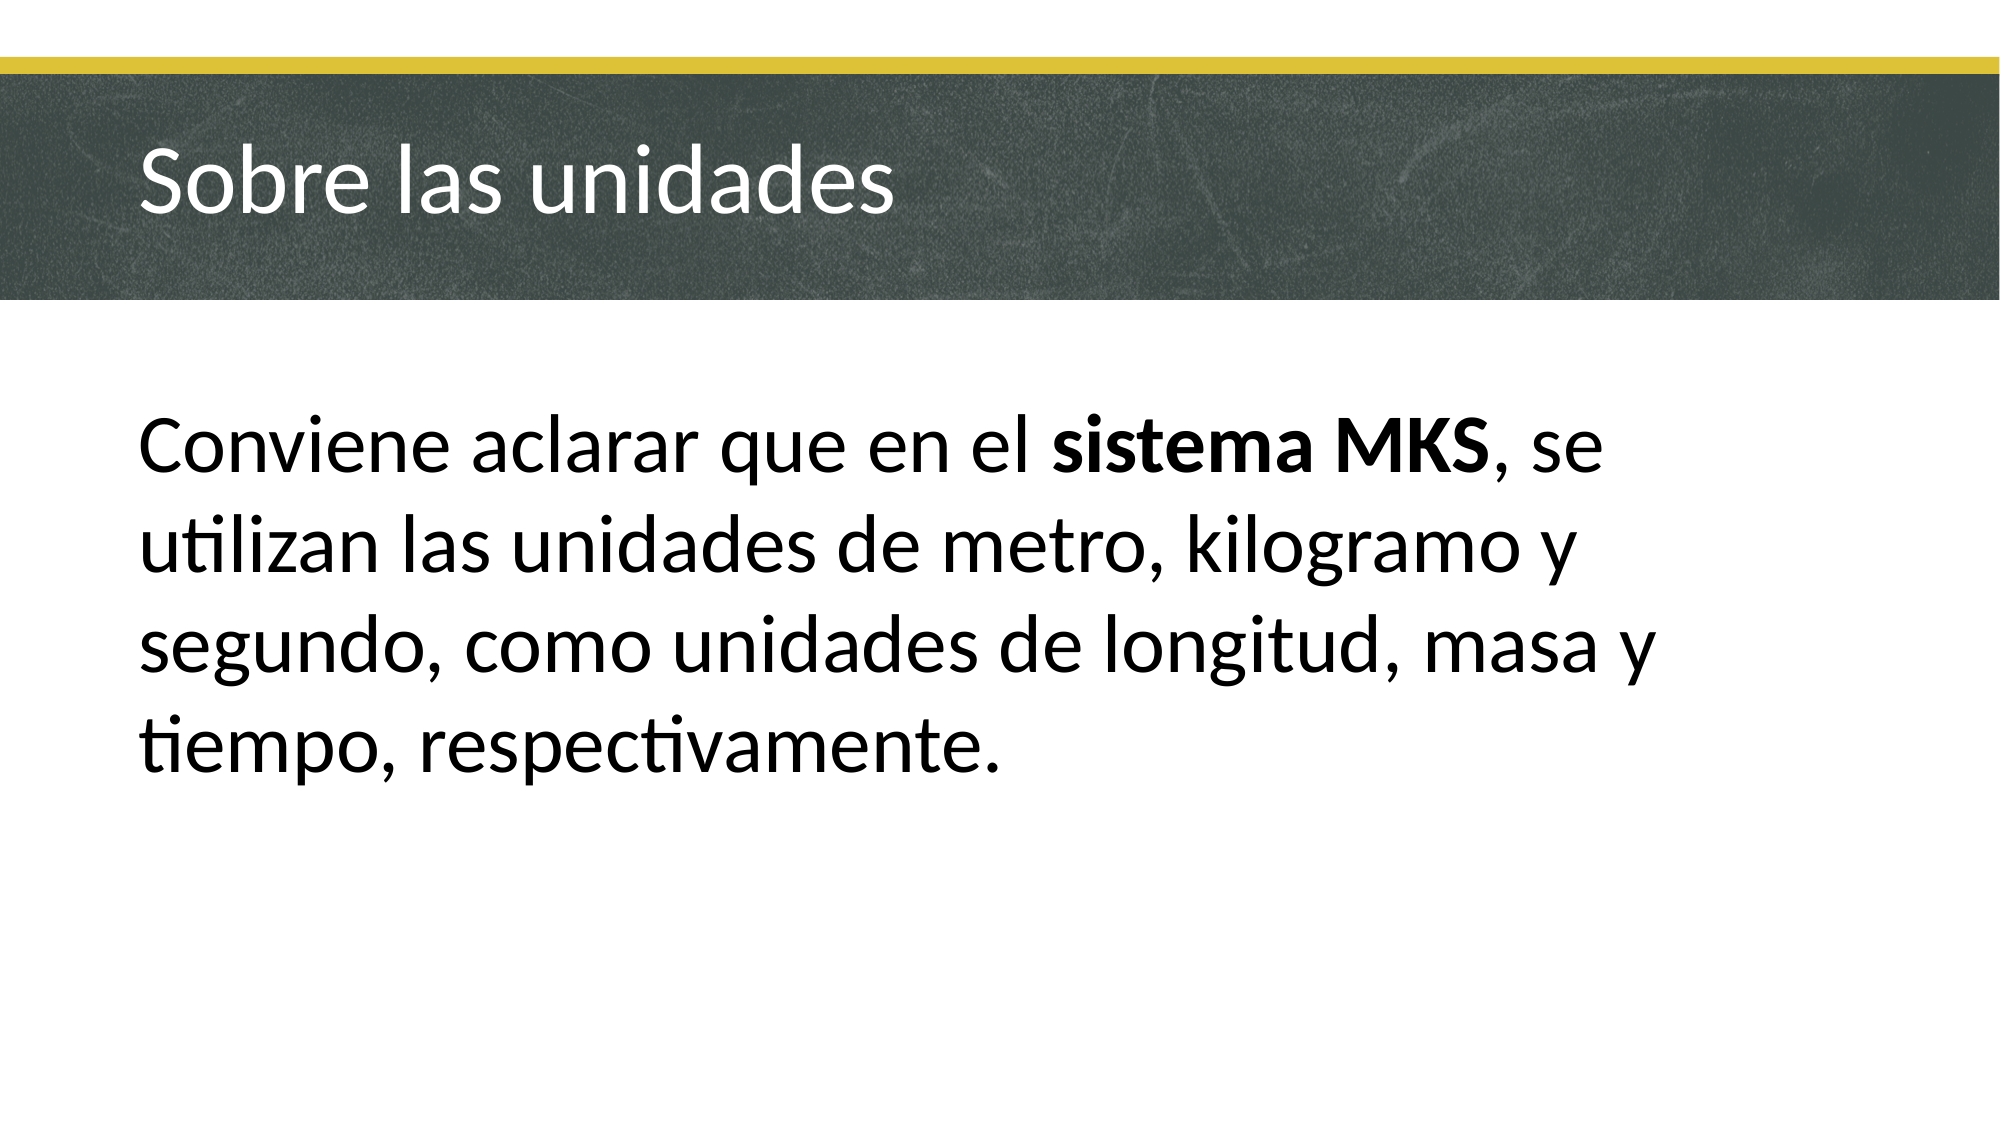

# Sobre las unidades
Conviene aclarar que en el sistema MKS, se utilizan las unidades de metro, kilogramo y segundo, como unidades de longitud, masa y tiempo, respectivamente.